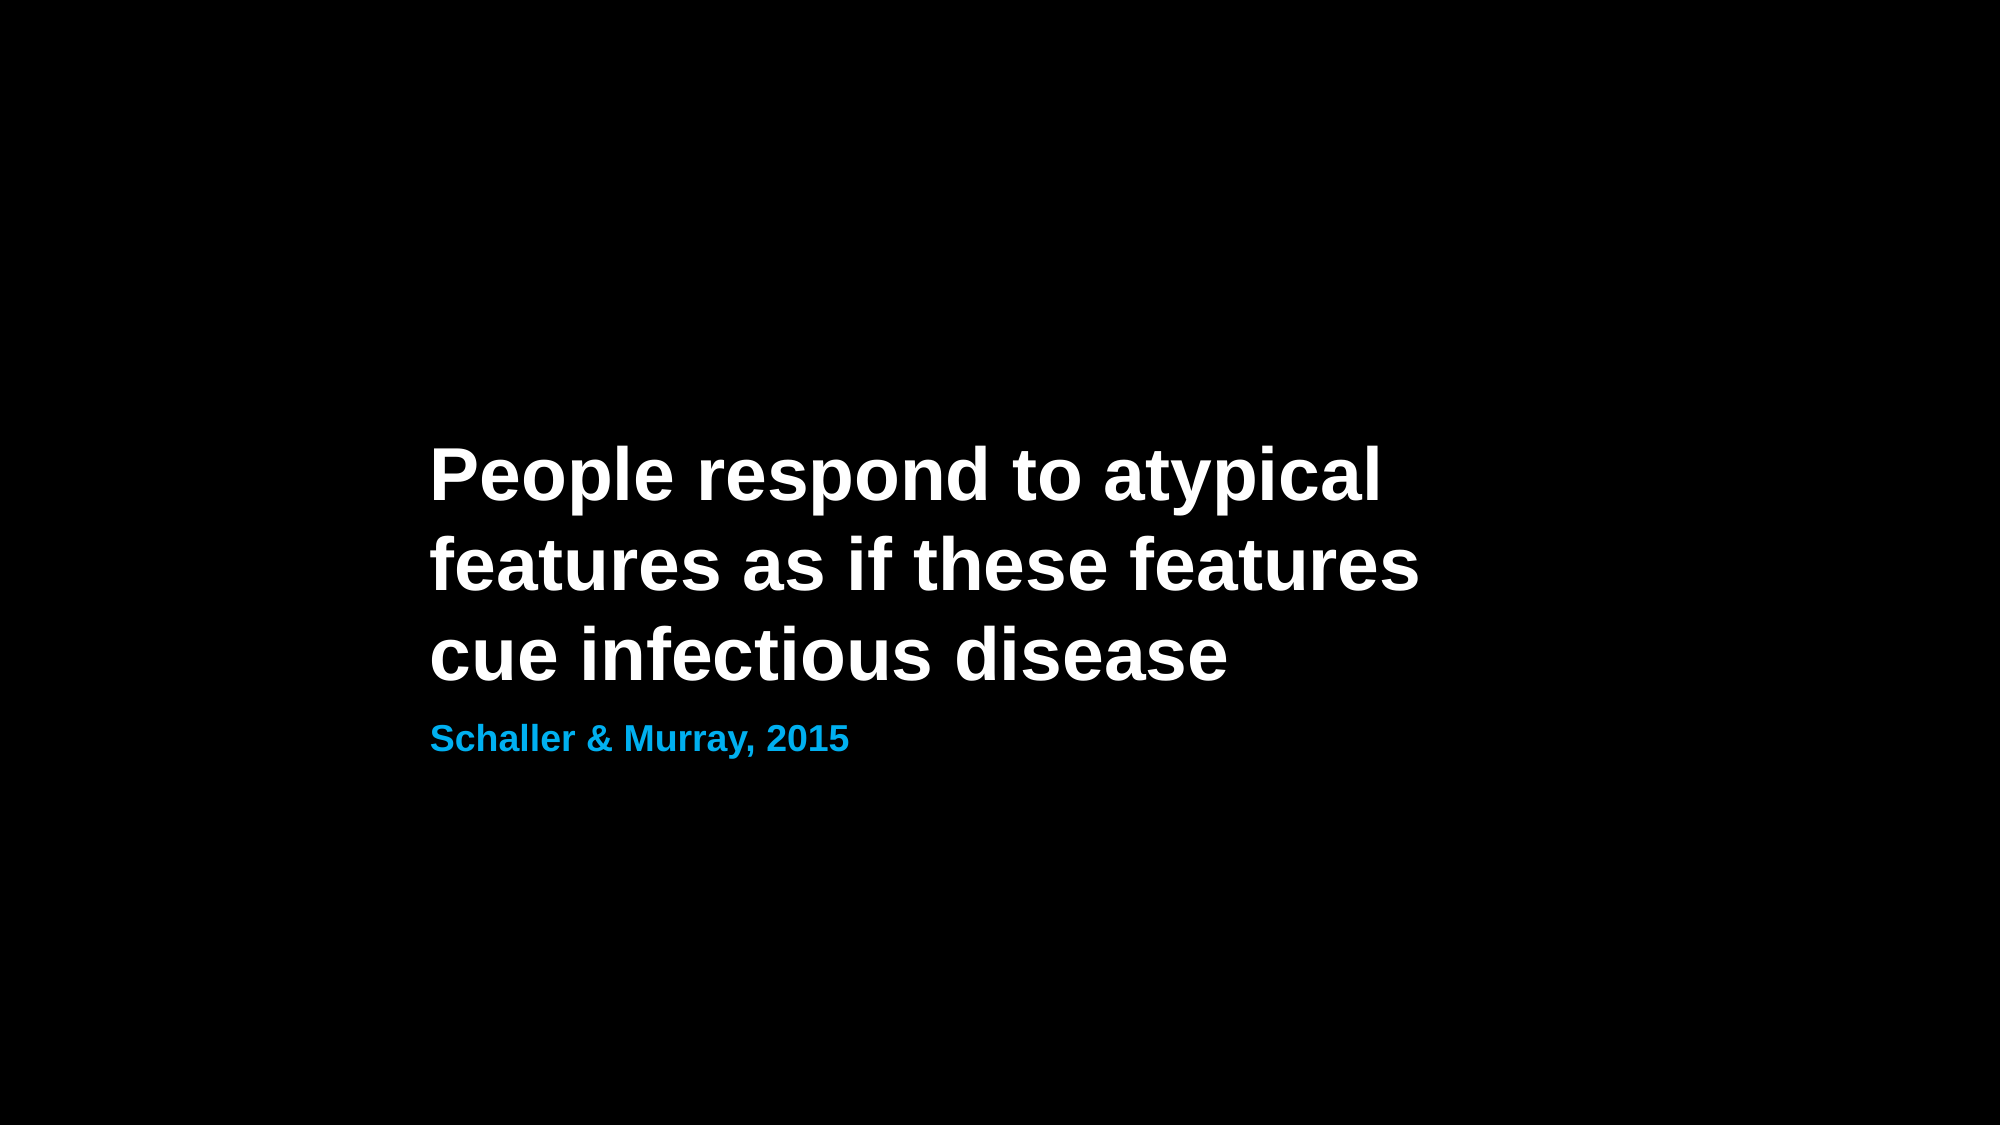

People respond to atypical features as if these features cue infectious disease
Schaller & Murray, 2015